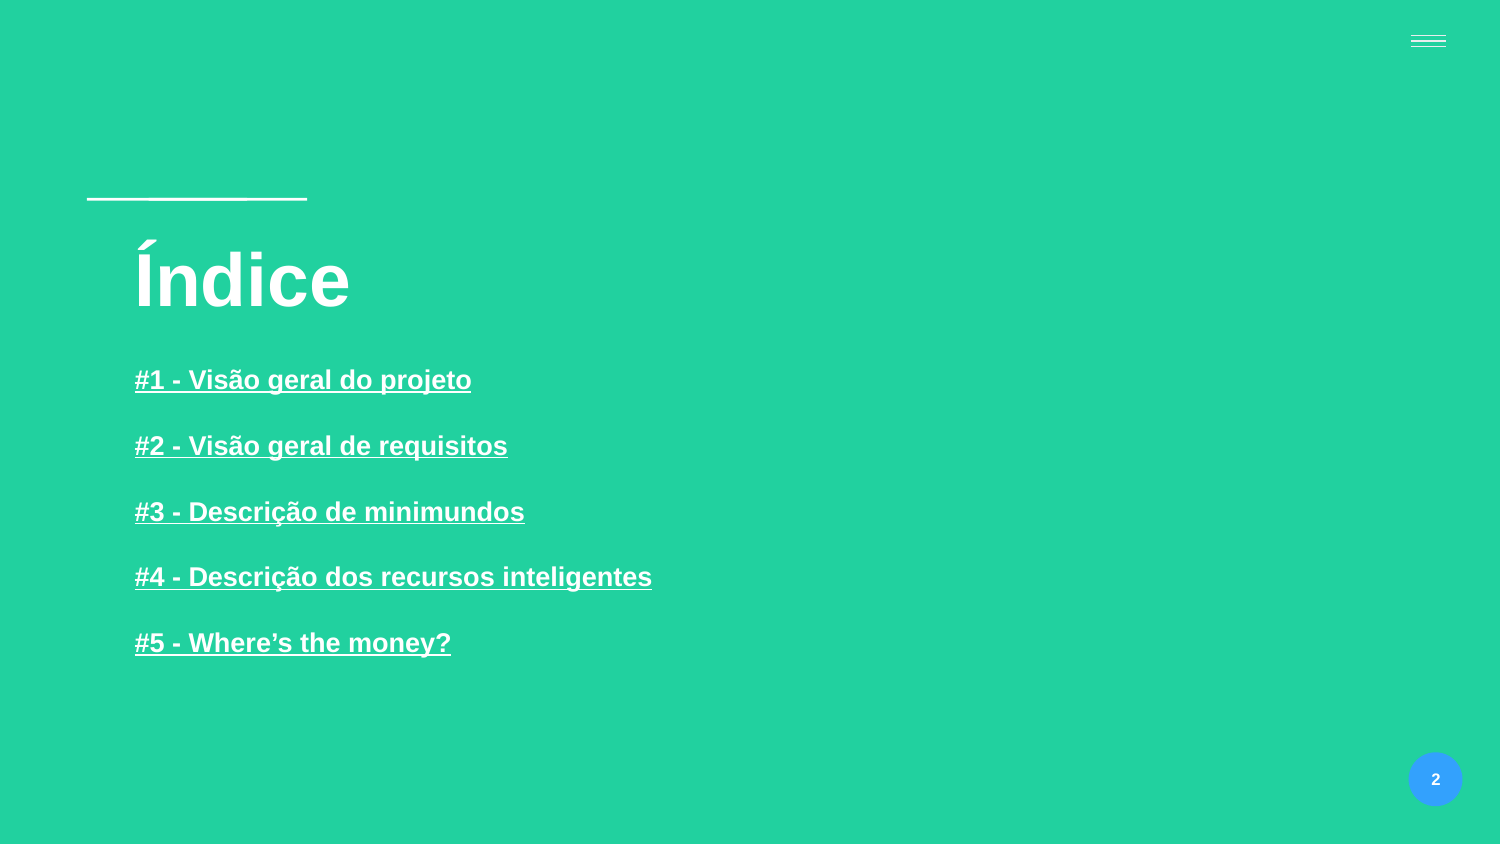

# Índice
#1 - Visão geral do projeto
#2 - Visão geral de requisitos
#3 - Descrição de minimundos
#4 - Descrição dos recursos inteligentes
#5 - Where’s the money?
2